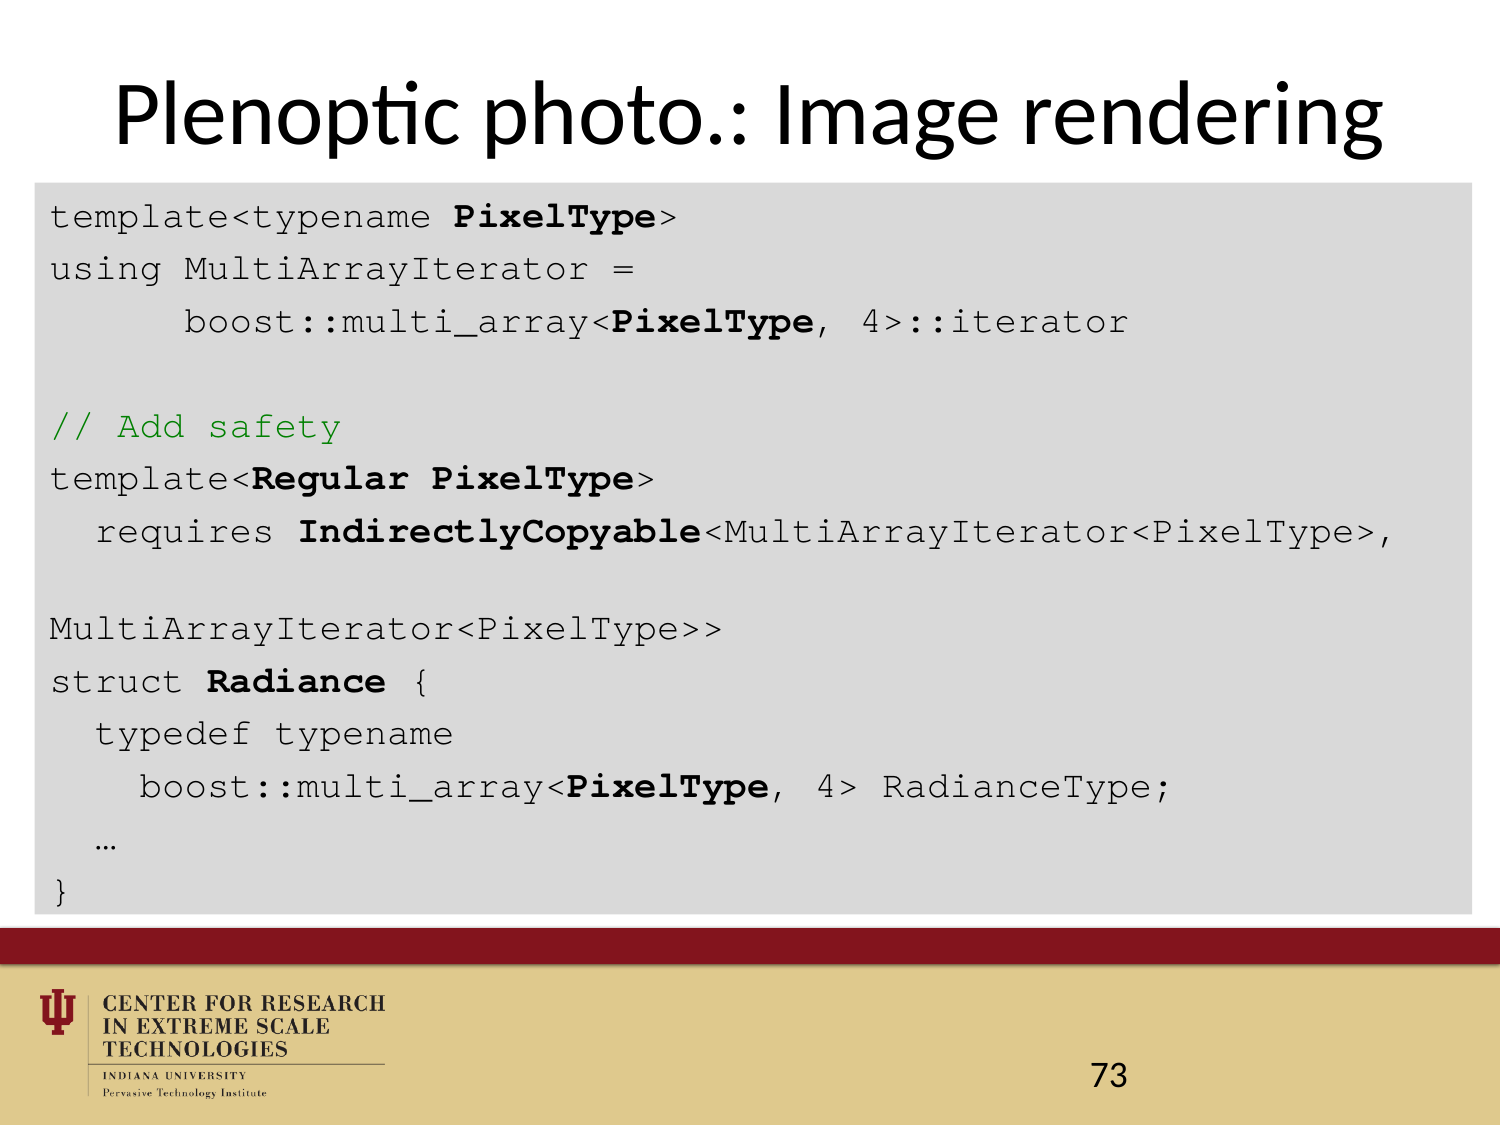

# Plenoptic photo.: Image rendering
template<typename PixelType>
using MultiArrayIterator =
      boost::multi_array<PixelType, 4>::iterator

// Add safety
template<Regular PixelType>
  requires IndirectlyCopyable<MultiArrayIterator<PixelType>,
								    MultiArrayIterator<PixelType>>
struct Radiance {
  typedef typename
    boost::multi_array<PixelType, 4> RadianceType;
  …
}
73